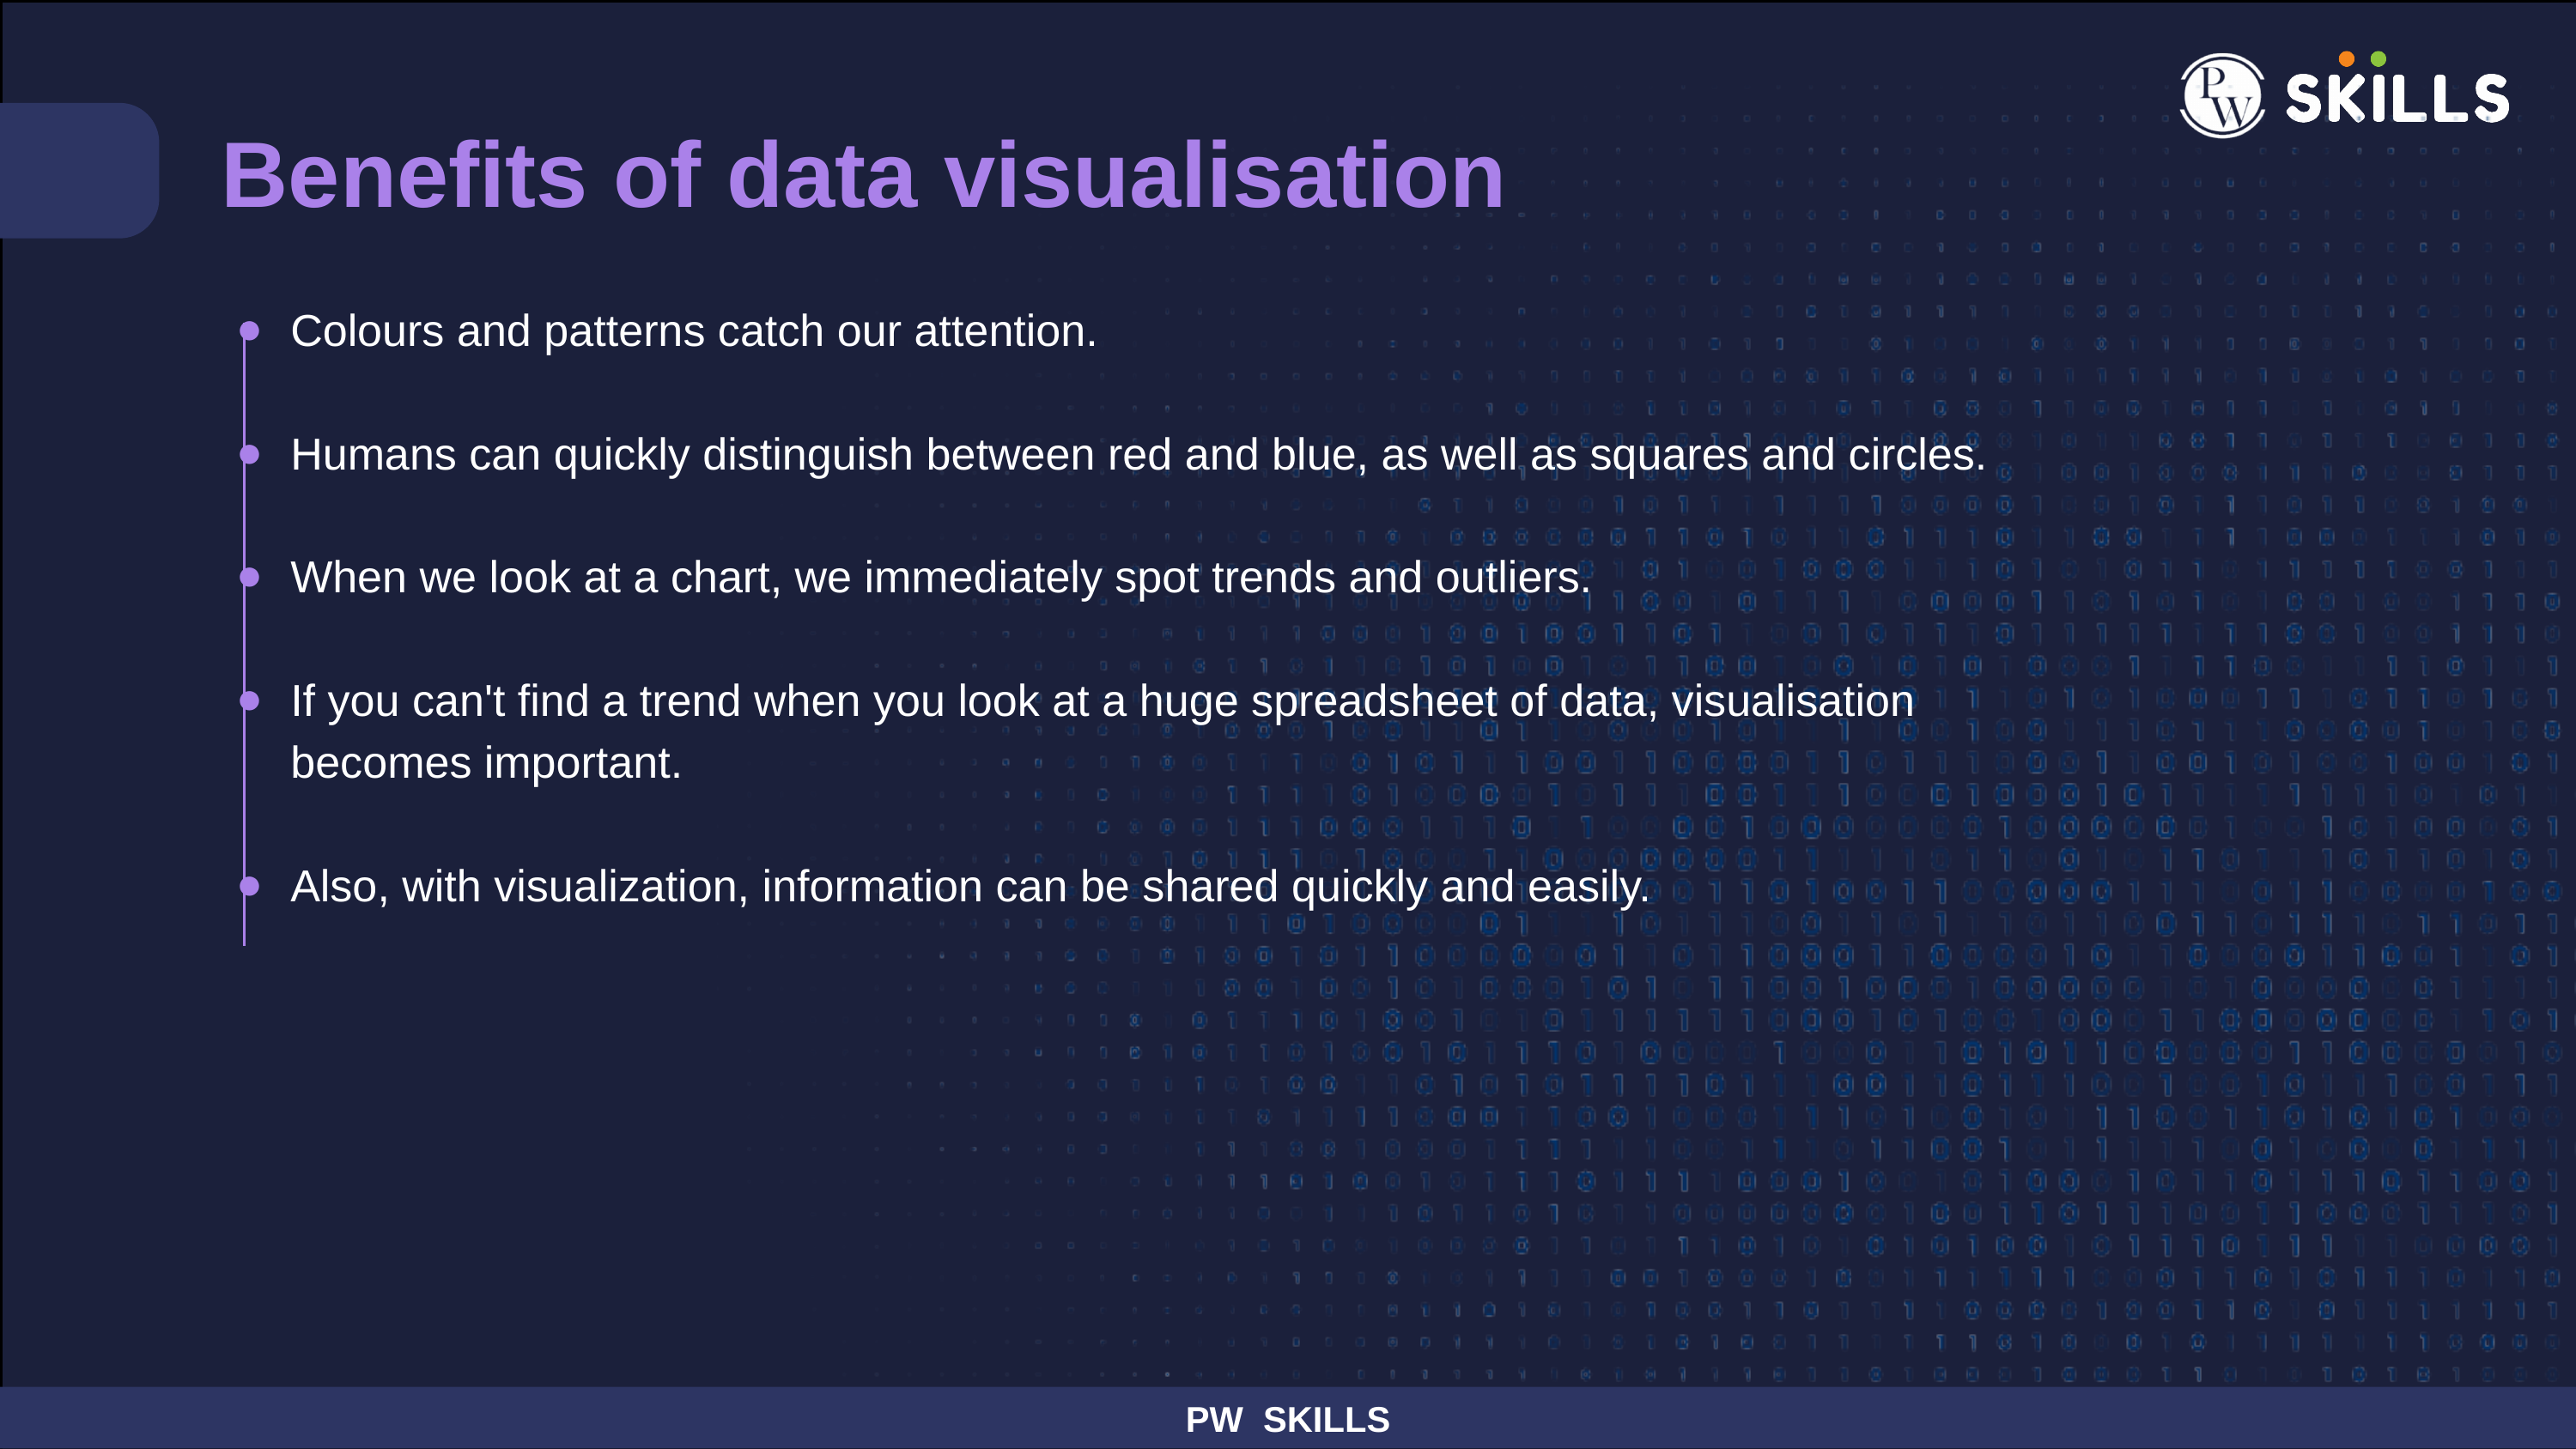

Benefits of data visualisation
Colours and patterns catch our attention.

Humans can quickly distinguish between red and blue, as well as squares and circles.

When we look at a chart, we immediately spot trends and outliers.

If you can't find a trend when you look at a huge spreadsheet of data, visualisation becomes important.

Also, with visualization, information can be shared quickly and easily.